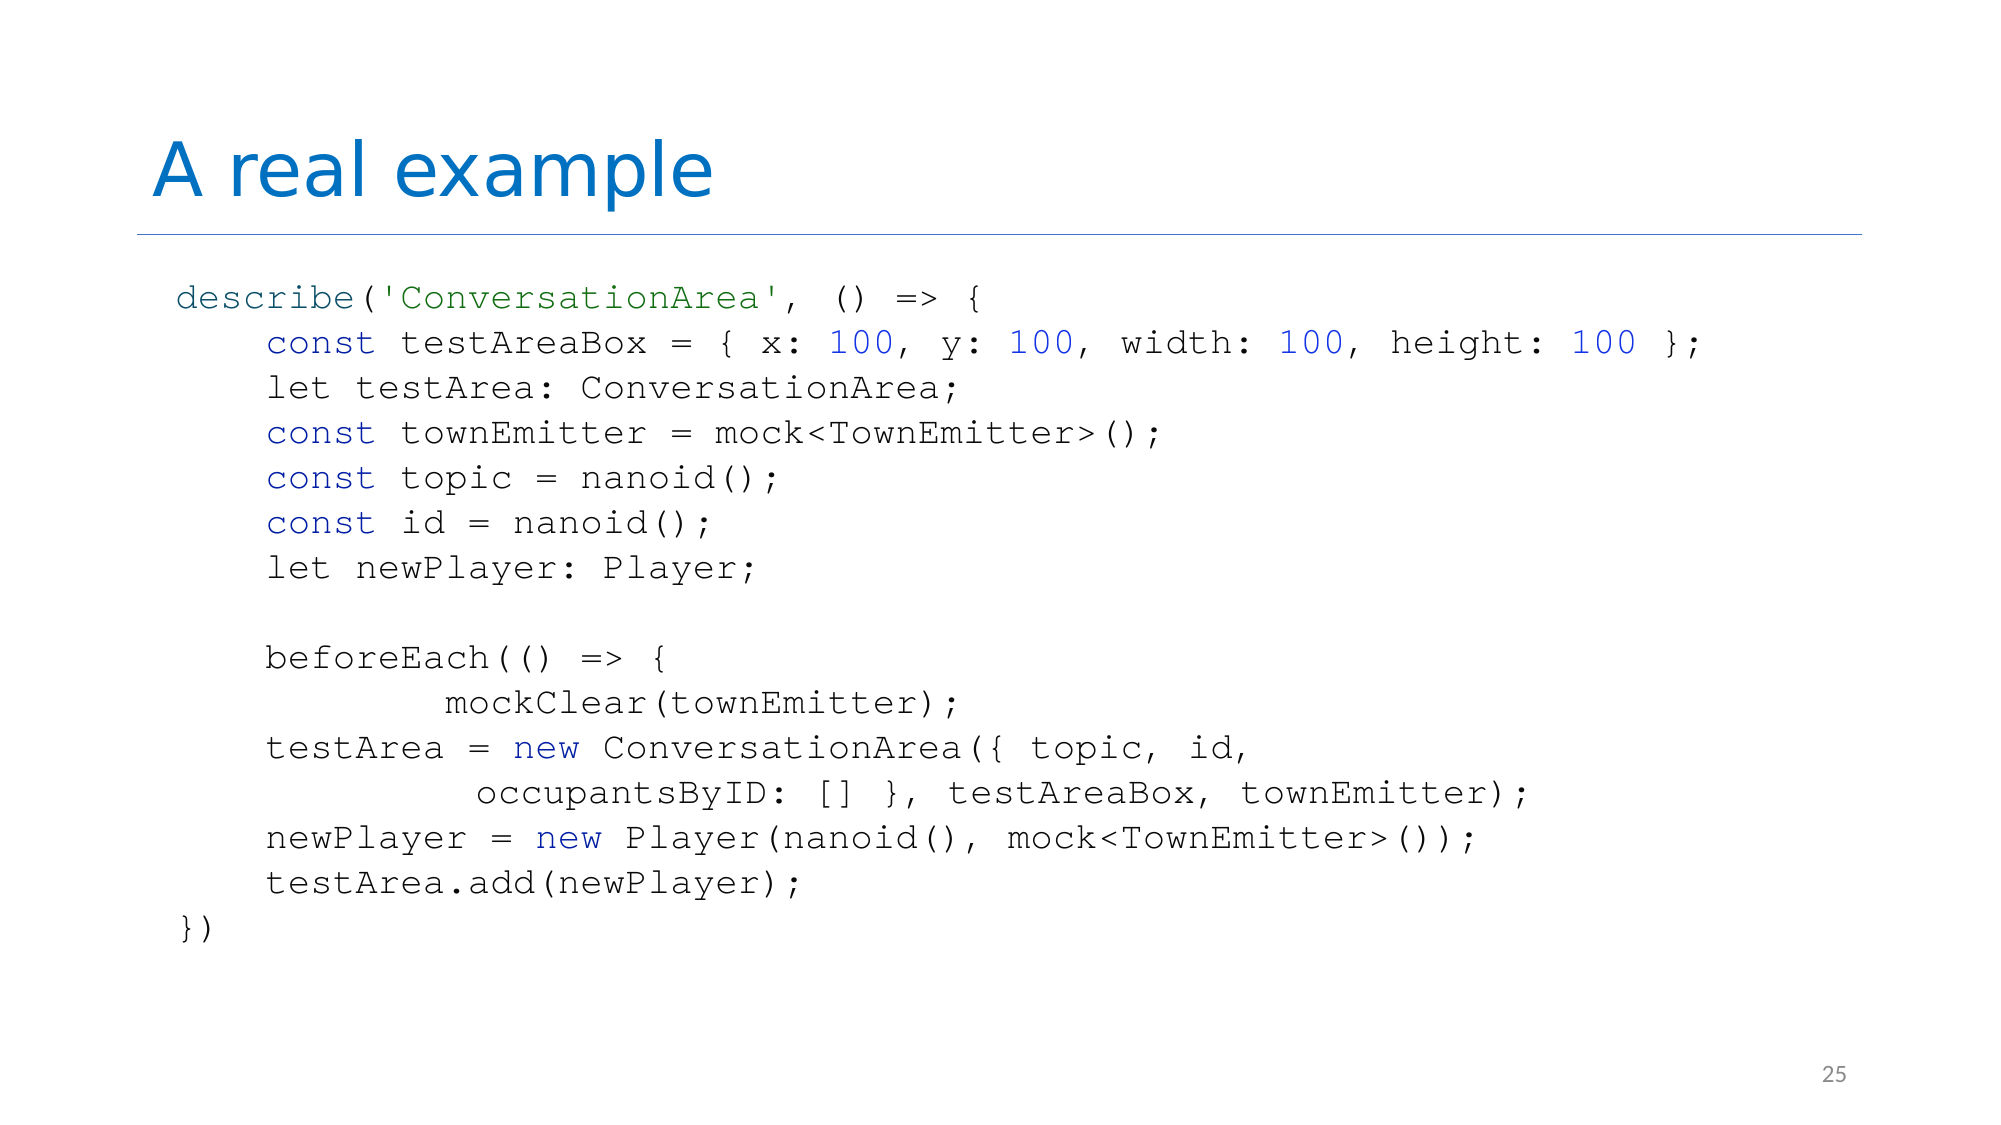

# A real example
describe('ConversationArea', () => {
    const testAreaBox = { x: 100, y: 100, width: 100, height: 100 };
    let testArea: ConversationArea;
    const townEmitter = mock<TownEmitter>();
    const topic = nanoid();
    const id = nanoid();
    let newPlayer: Player;

    beforeEach(() => {
            mockClear(townEmitter);
    testArea = new ConversationArea({ topic, id,
		occupantsByID: [] }, testAreaBox, townEmitter);
    newPlayer = new Player(nanoid(), mock<TownEmitter>());
    testArea.add(newPlayer);
})

25